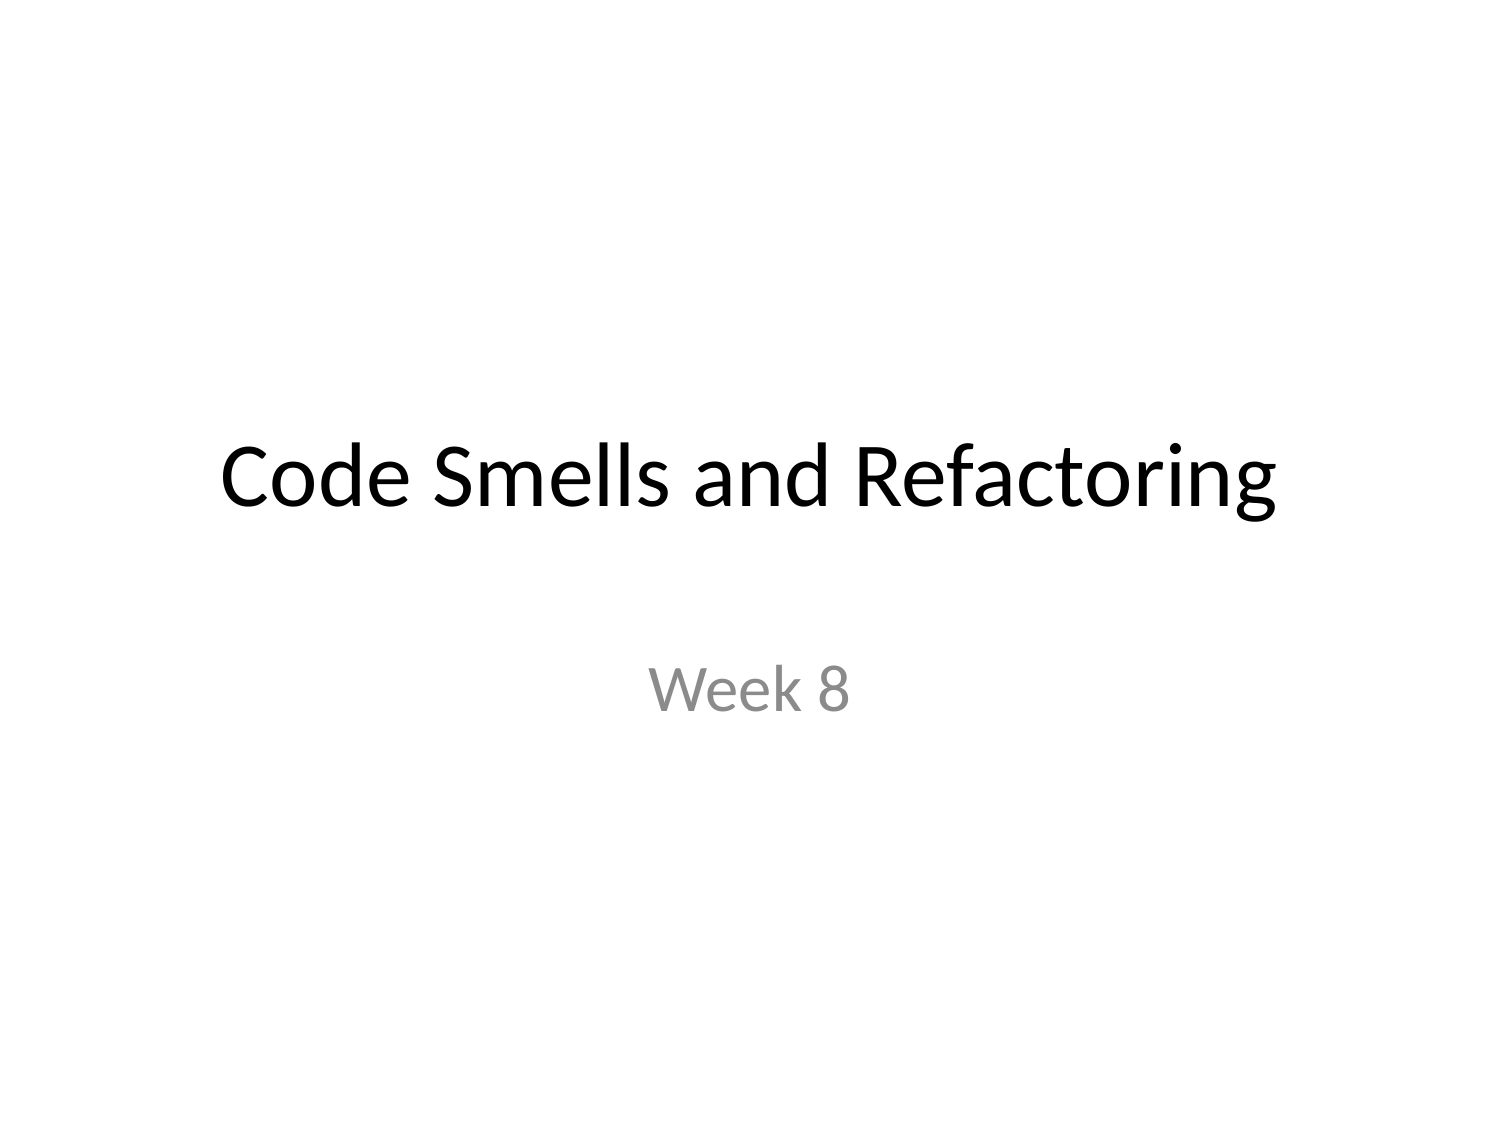

# Code Smells and Refactoring
Week 8